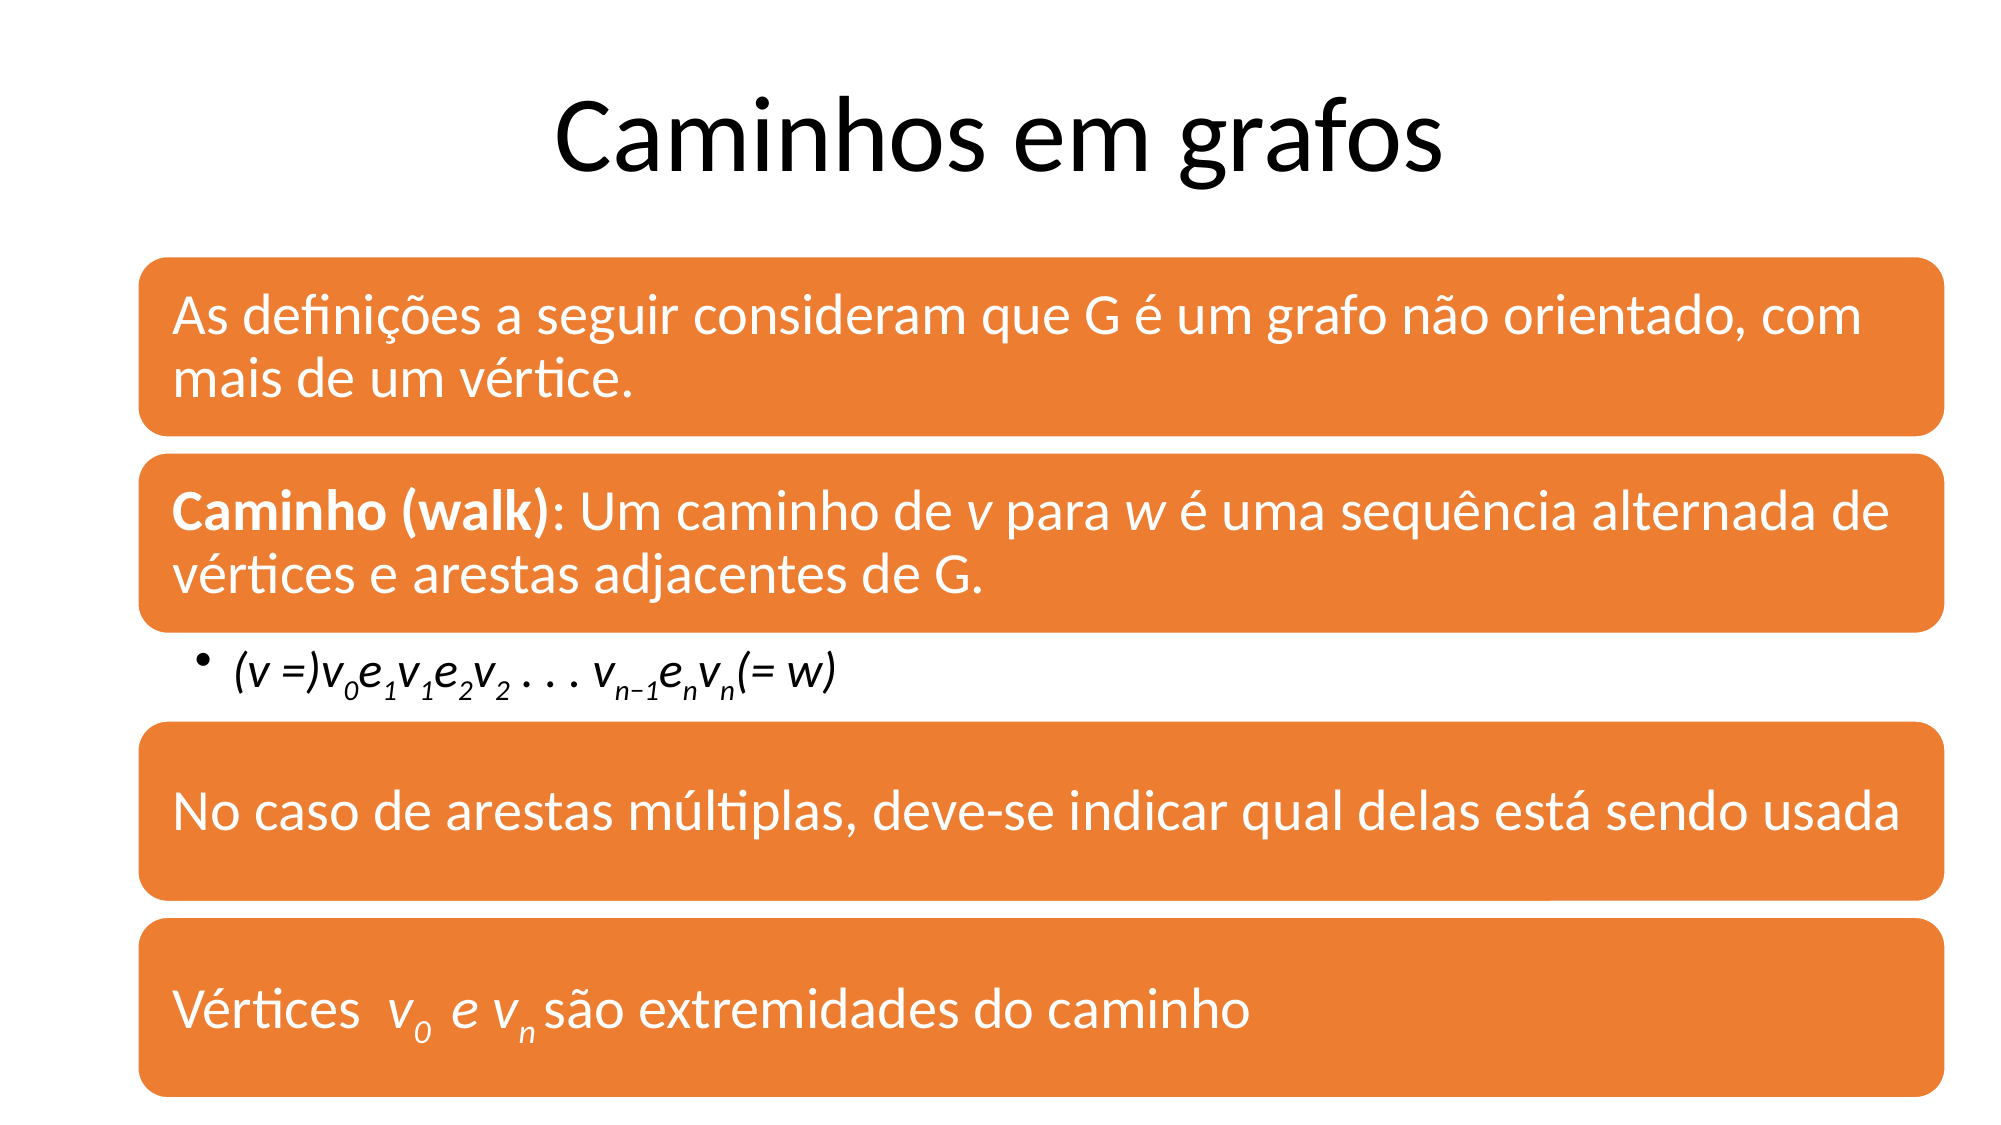

# Caminhos em grafos
As definições a seguir consideram que G é um grafo não orientado, com mais de um vértice.
Caminho (walk): Um caminho de v para w é uma sequência alternada de vértices e arestas adjacentes de G.
(v =)v0e1v1e2v2 . . . vn−1envn(= w)
No caso de arestas múltiplas, deve-se indicar qual delas está sendo usada
Vértices  v0  e vn são extremidades do caminho